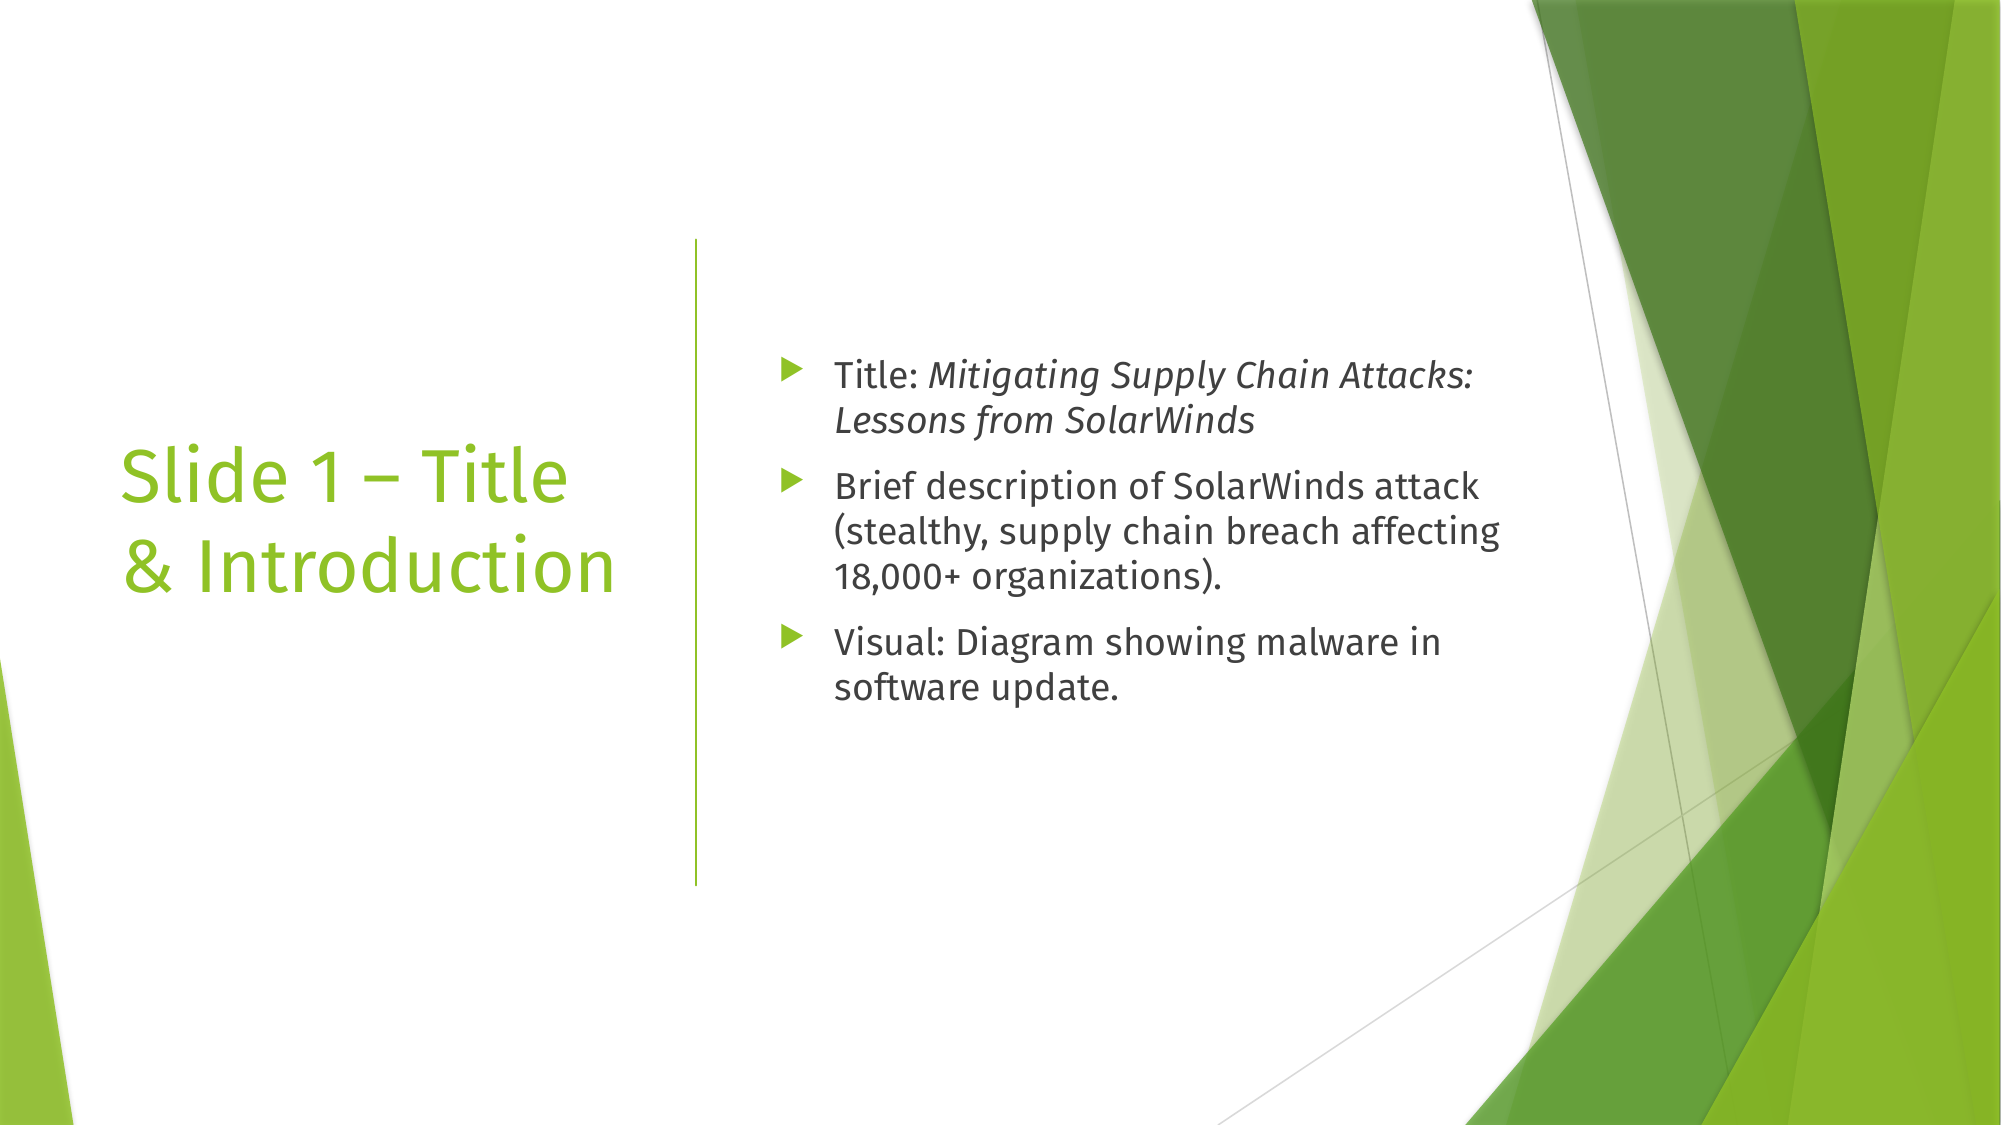

# Slide 1 – Title & Introduction
Title: Mitigating Supply Chain Attacks: Lessons from SolarWinds
Brief description of SolarWinds attack (stealthy, supply chain breach affecting 18,000+ organizations).
Visual: Diagram showing malware in software update.